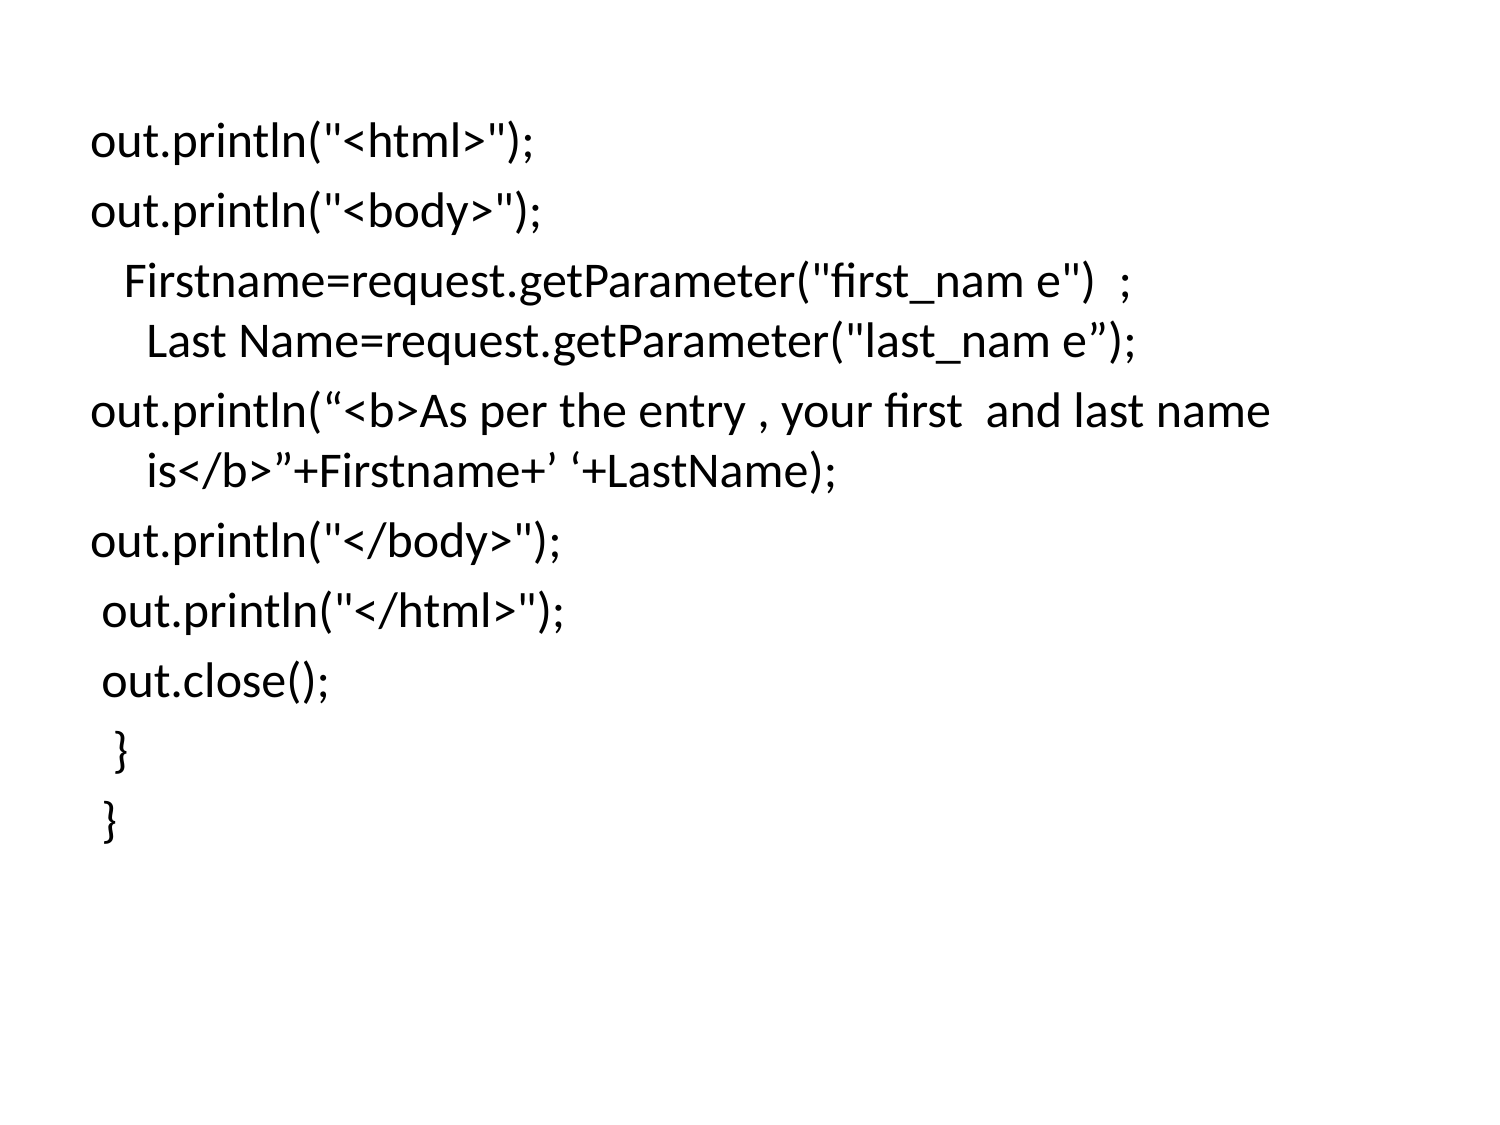

#
out.println("<html>");
out.println("<body>");
   Firstname=request.getParameter("first_nam e")  ;                   Last Name=request.getParameter("last_nam e”);
out.println(“<b>As per the entry , your first  and last name is</b>”+Firstname+’ ‘+LastName);
out.println("</body>");
 out.println("</html>");
 out.close();
  }
 }